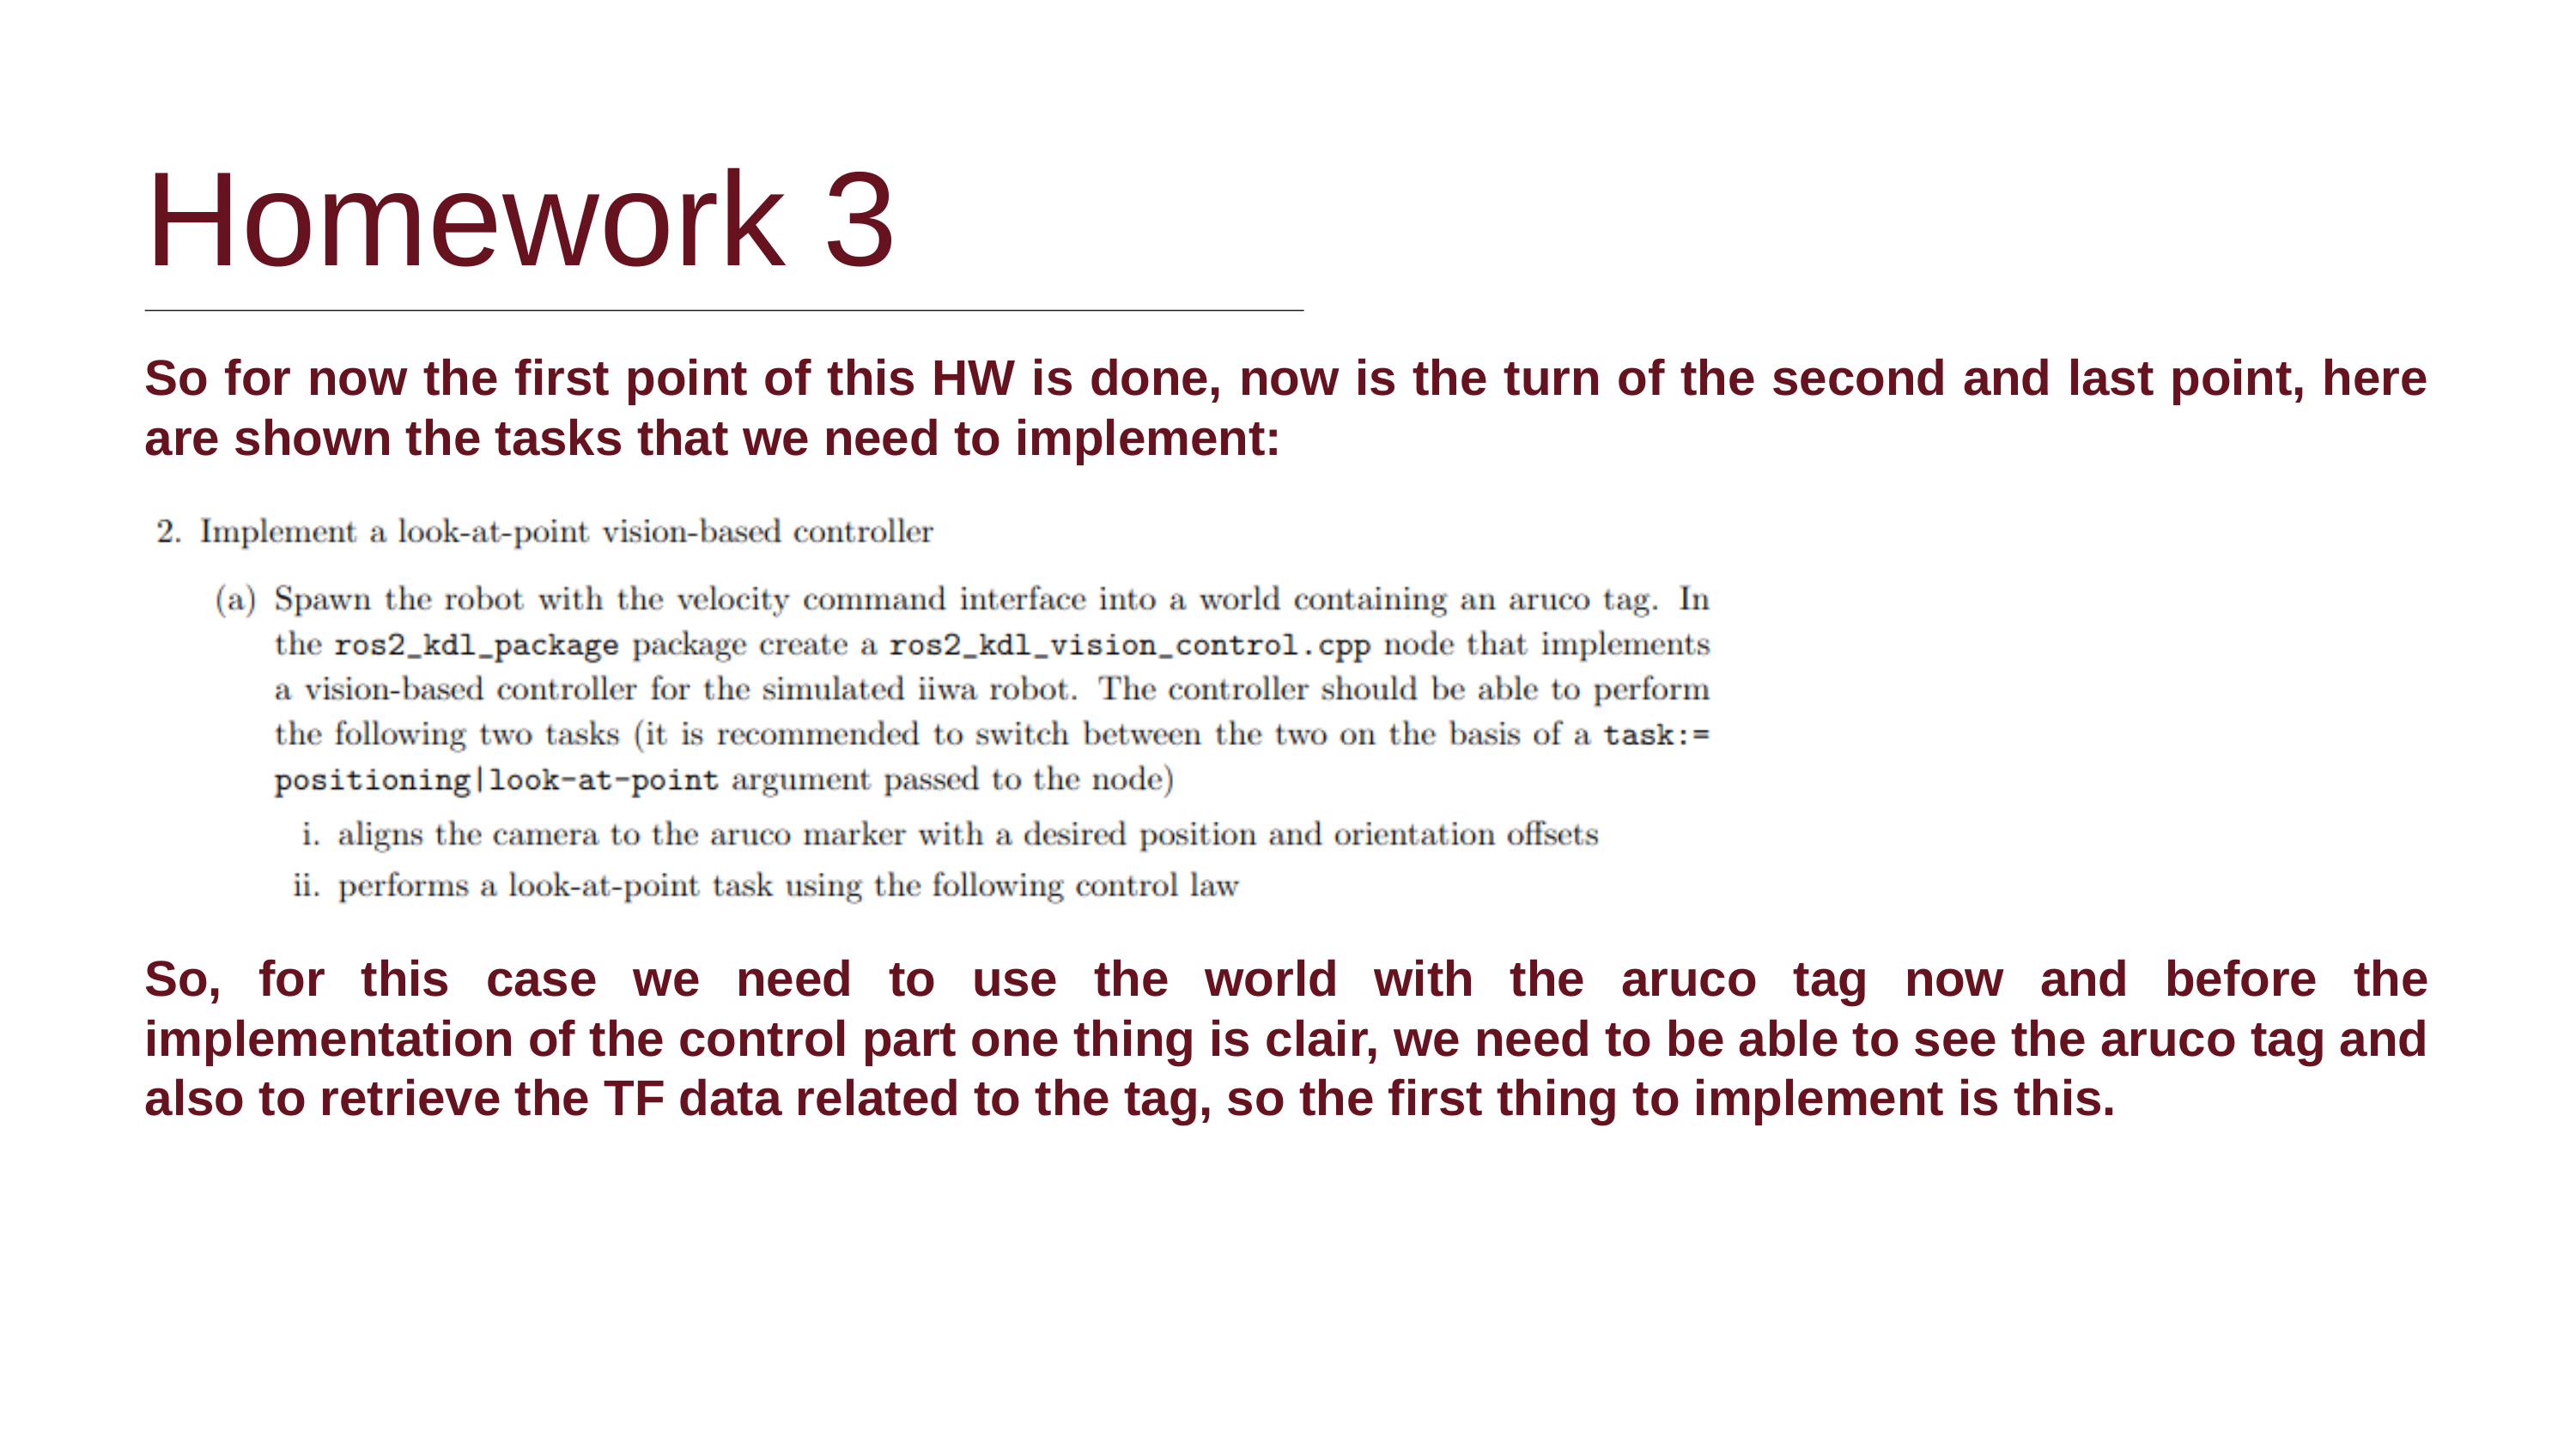

Homework 3

So for now the first point of this HW is done, now is the turn of the second and last point, here are shown the tasks that we need to implement:

So, for this case we need to use the world with the aruco tag now and before the implementation of the control part one thing is clair, we need to be able to see the aruco tag and also to retrieve the TF data related to the tag, so the first thing to implement is this.